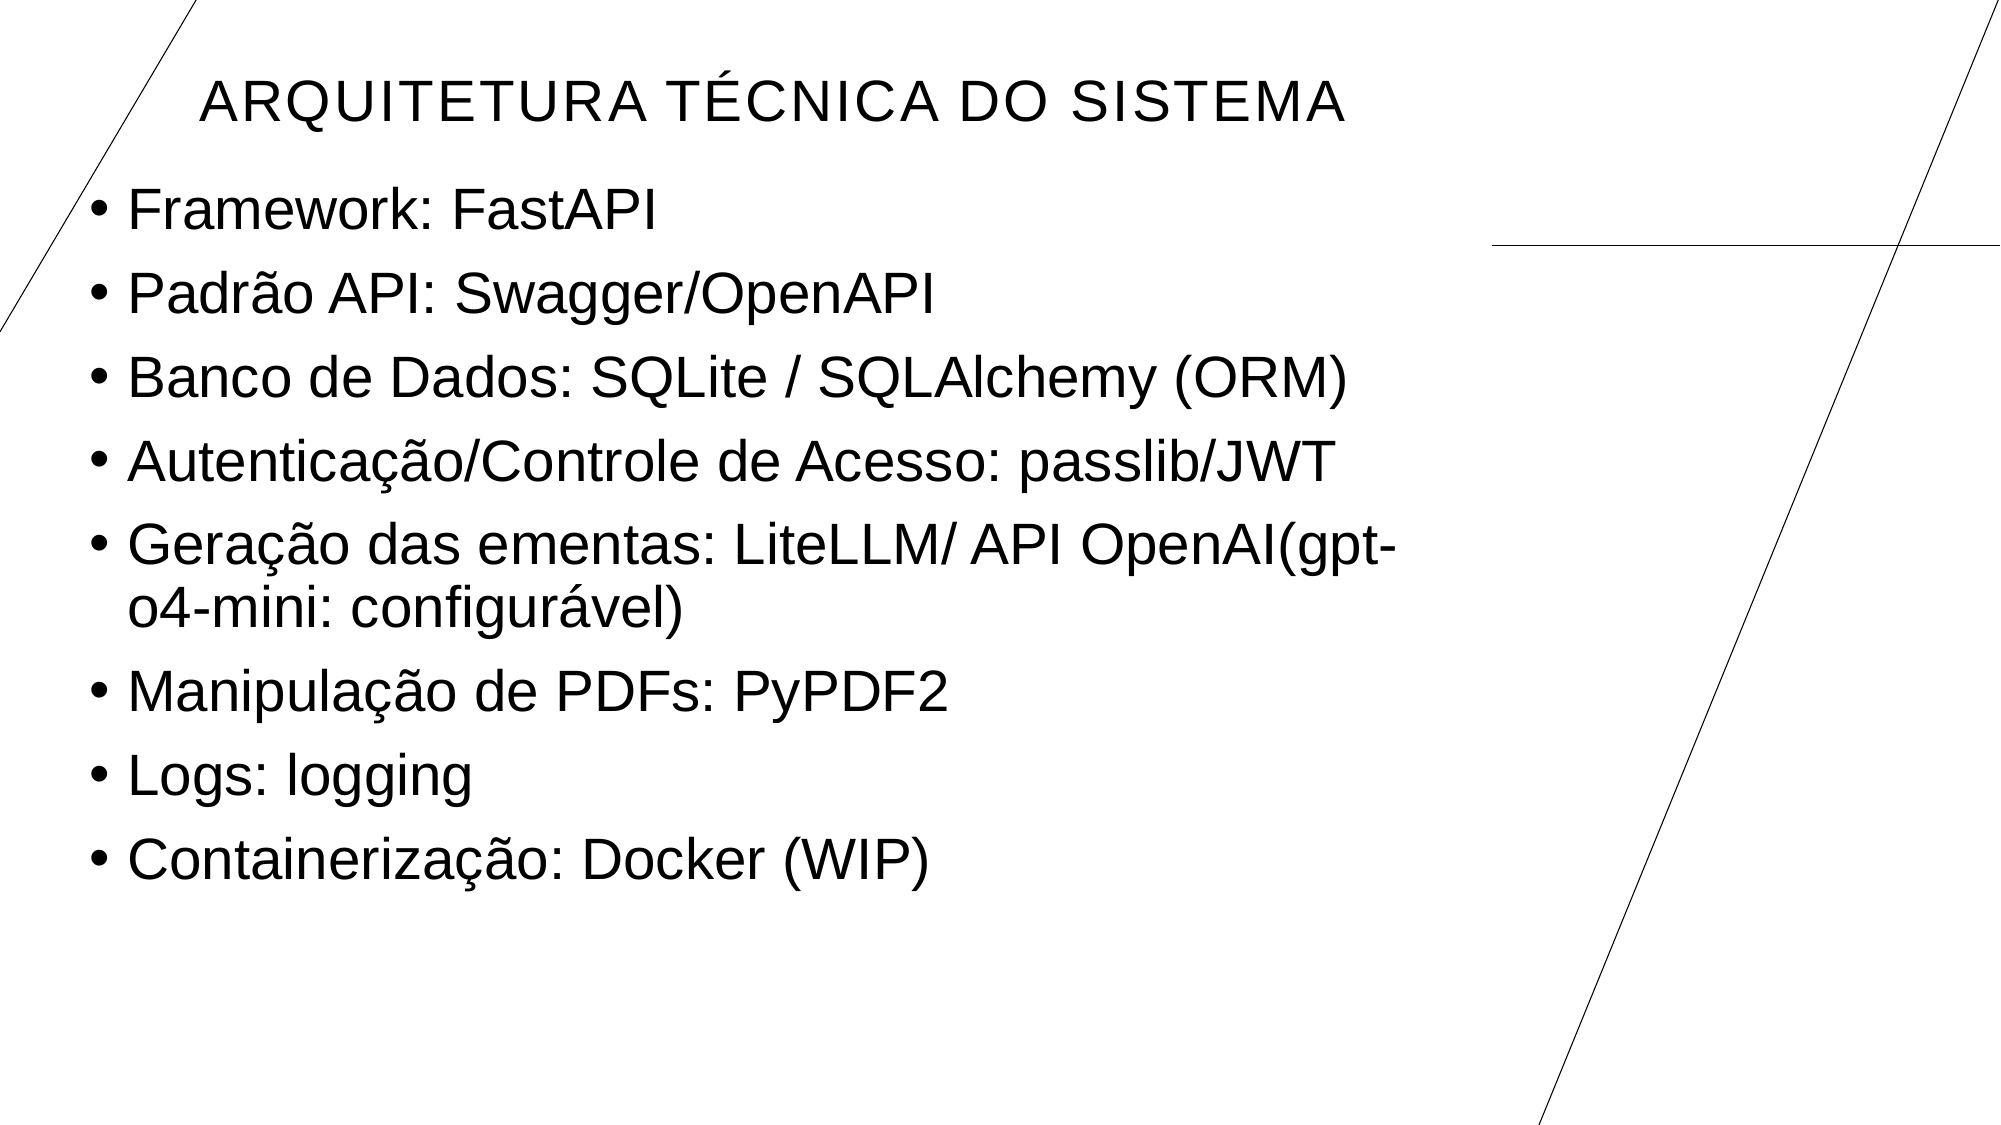

# Arquitetura Técnica do Sistema
Framework: FastAPI
Padrão API: Swagger/OpenAPI
Banco de Dados: SQLite / SQLAlchemy (ORM)
Autenticação/Controle de Acesso: passlib/JWT
Geração das ementas: LiteLLM/ API OpenAI(gpt-o4-mini: configurável)
Manipulação de PDFs: PyPDF2
Logs: logging
Containerização: Docker (WIP)